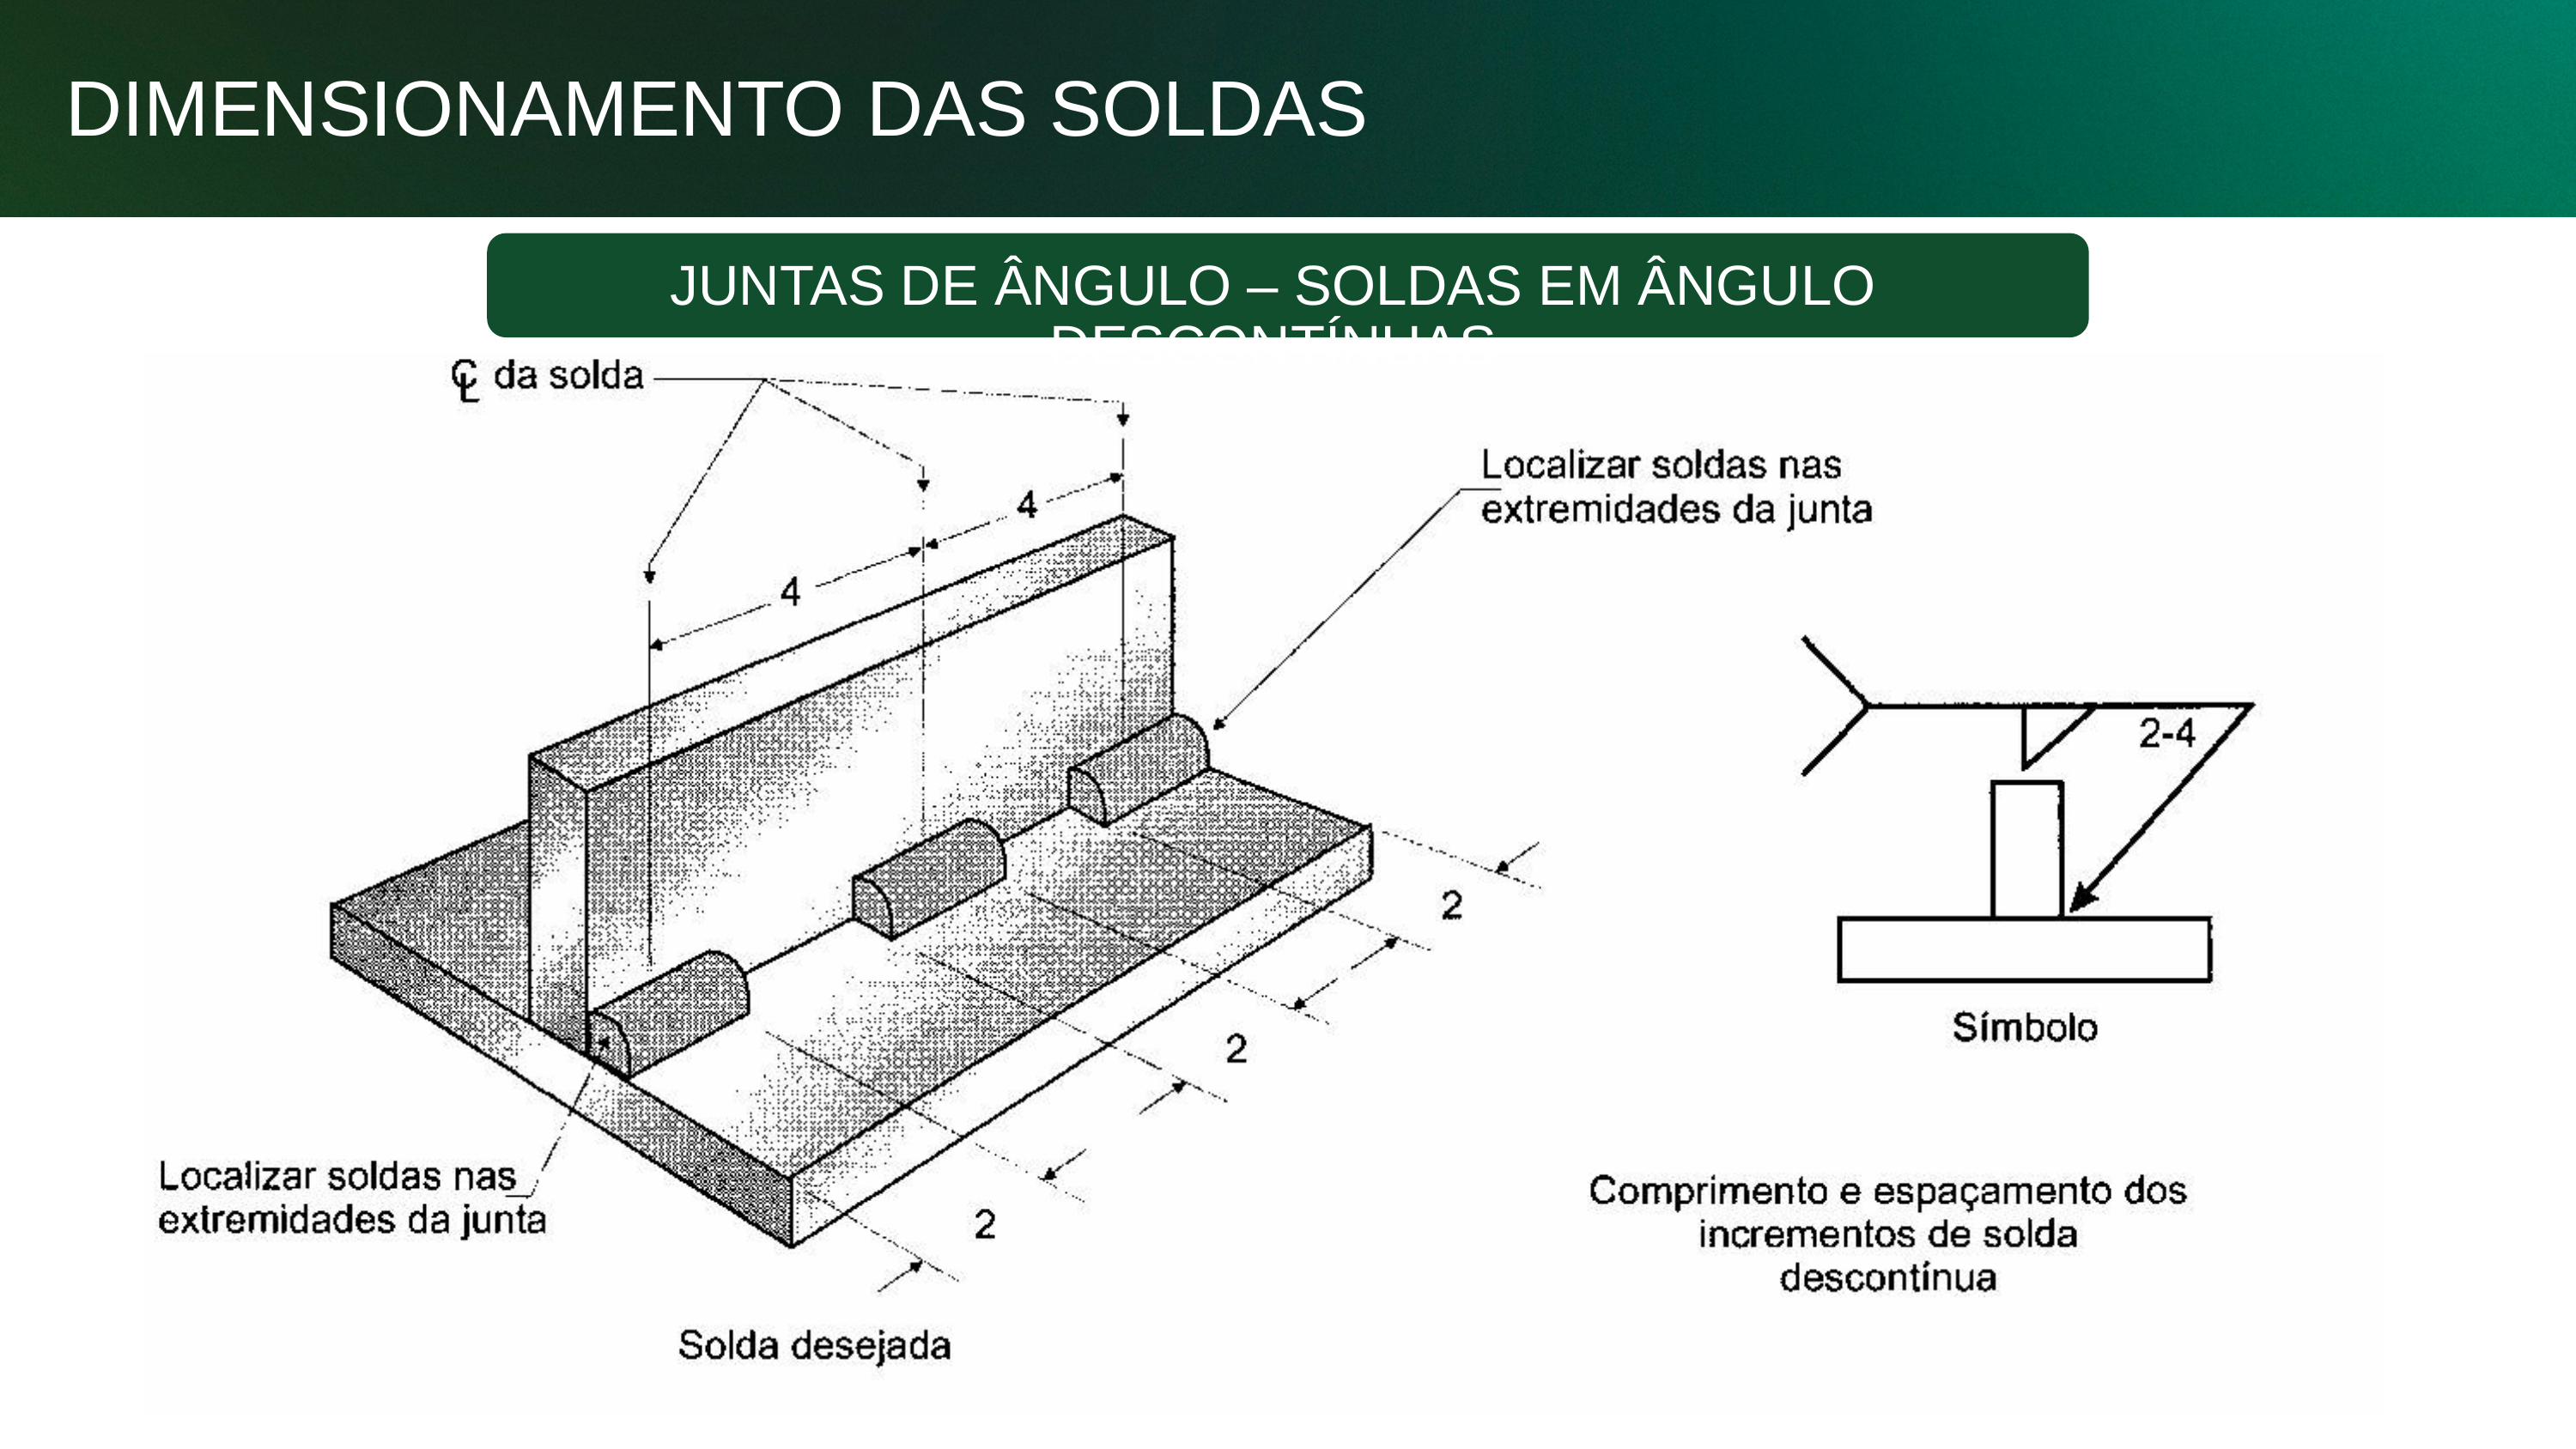

DIMENSIONAMENTO DAS SOLDAS

JUNTAS DE ÂNGULO – SOLDAS EM ÂNGULO DESCONTÍNUAS